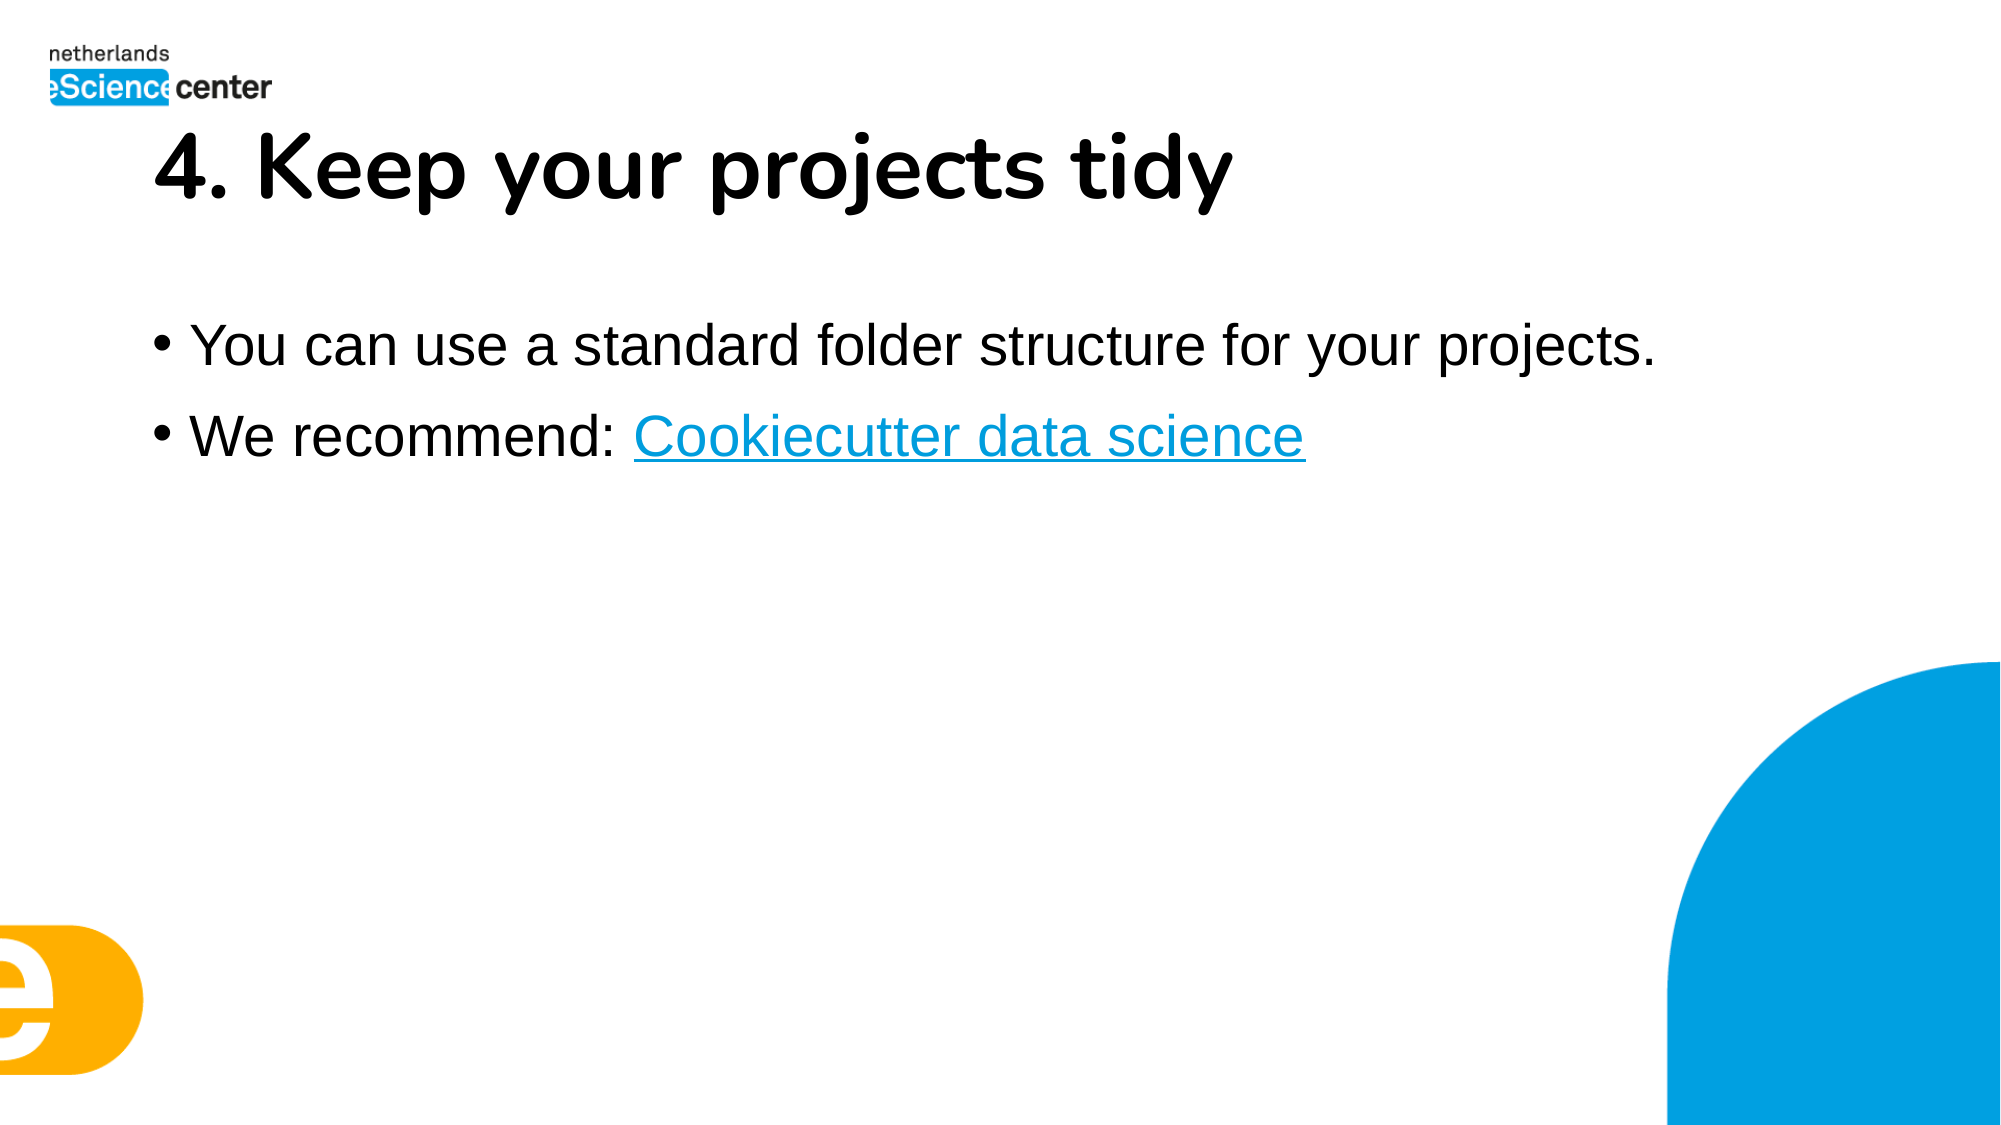

# 4. Keep your projects tidy
You can use a standard folder structure for your projects.
We recommend: Cookiecutter data science